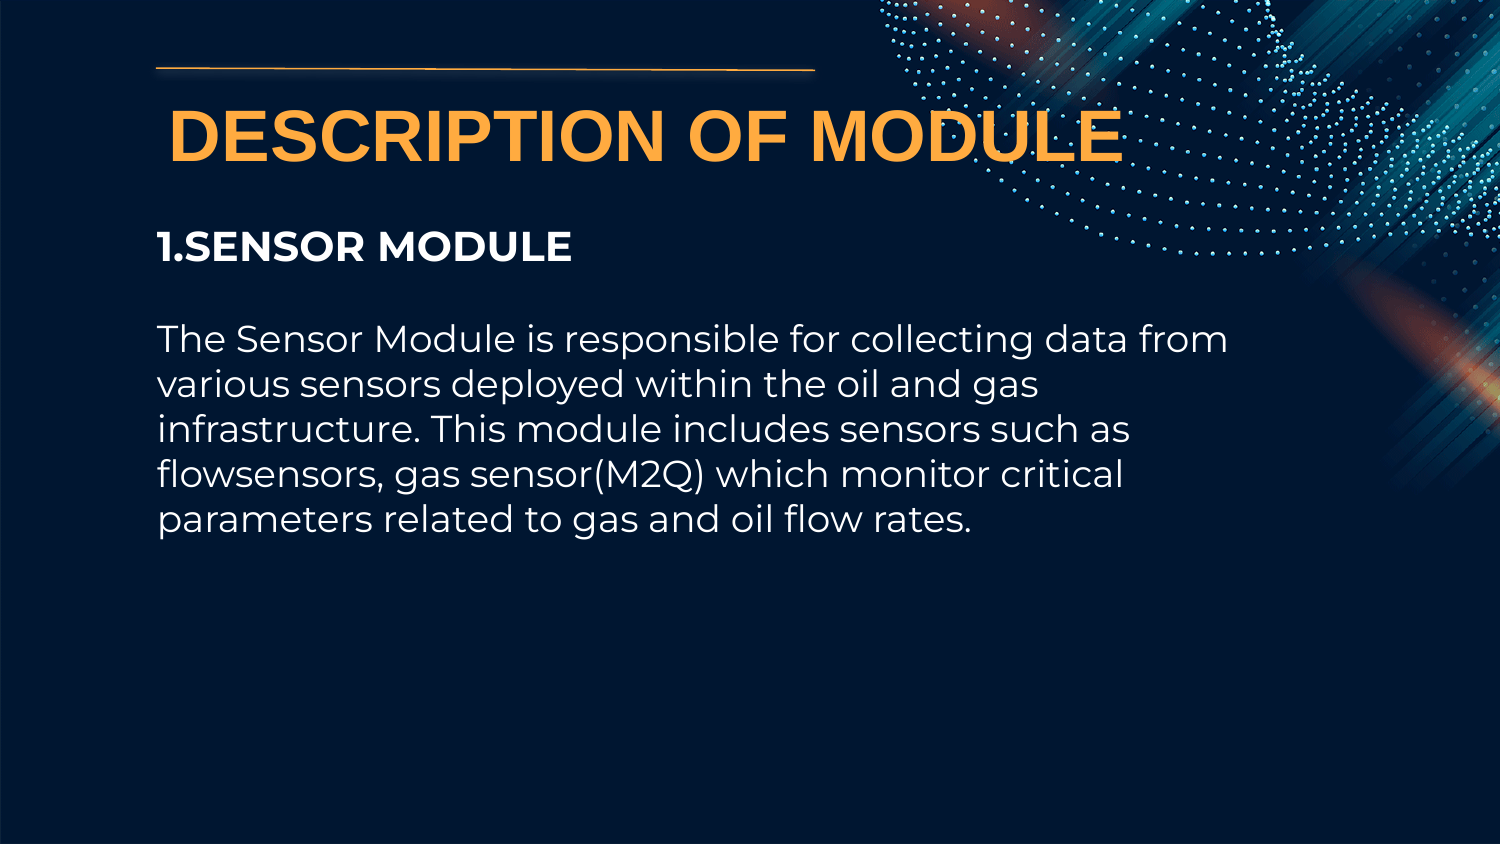

# DESCRIPTION OF MODULE
1.SENSOR MODULE

The Sensor Module is responsible for collecting data from various sensors deployed within the oil and gas infrastructure. This module includes sensors such as flowsensors, gas sensor(M2Q) which monitor critical parameters related to gas and oil flow rates.